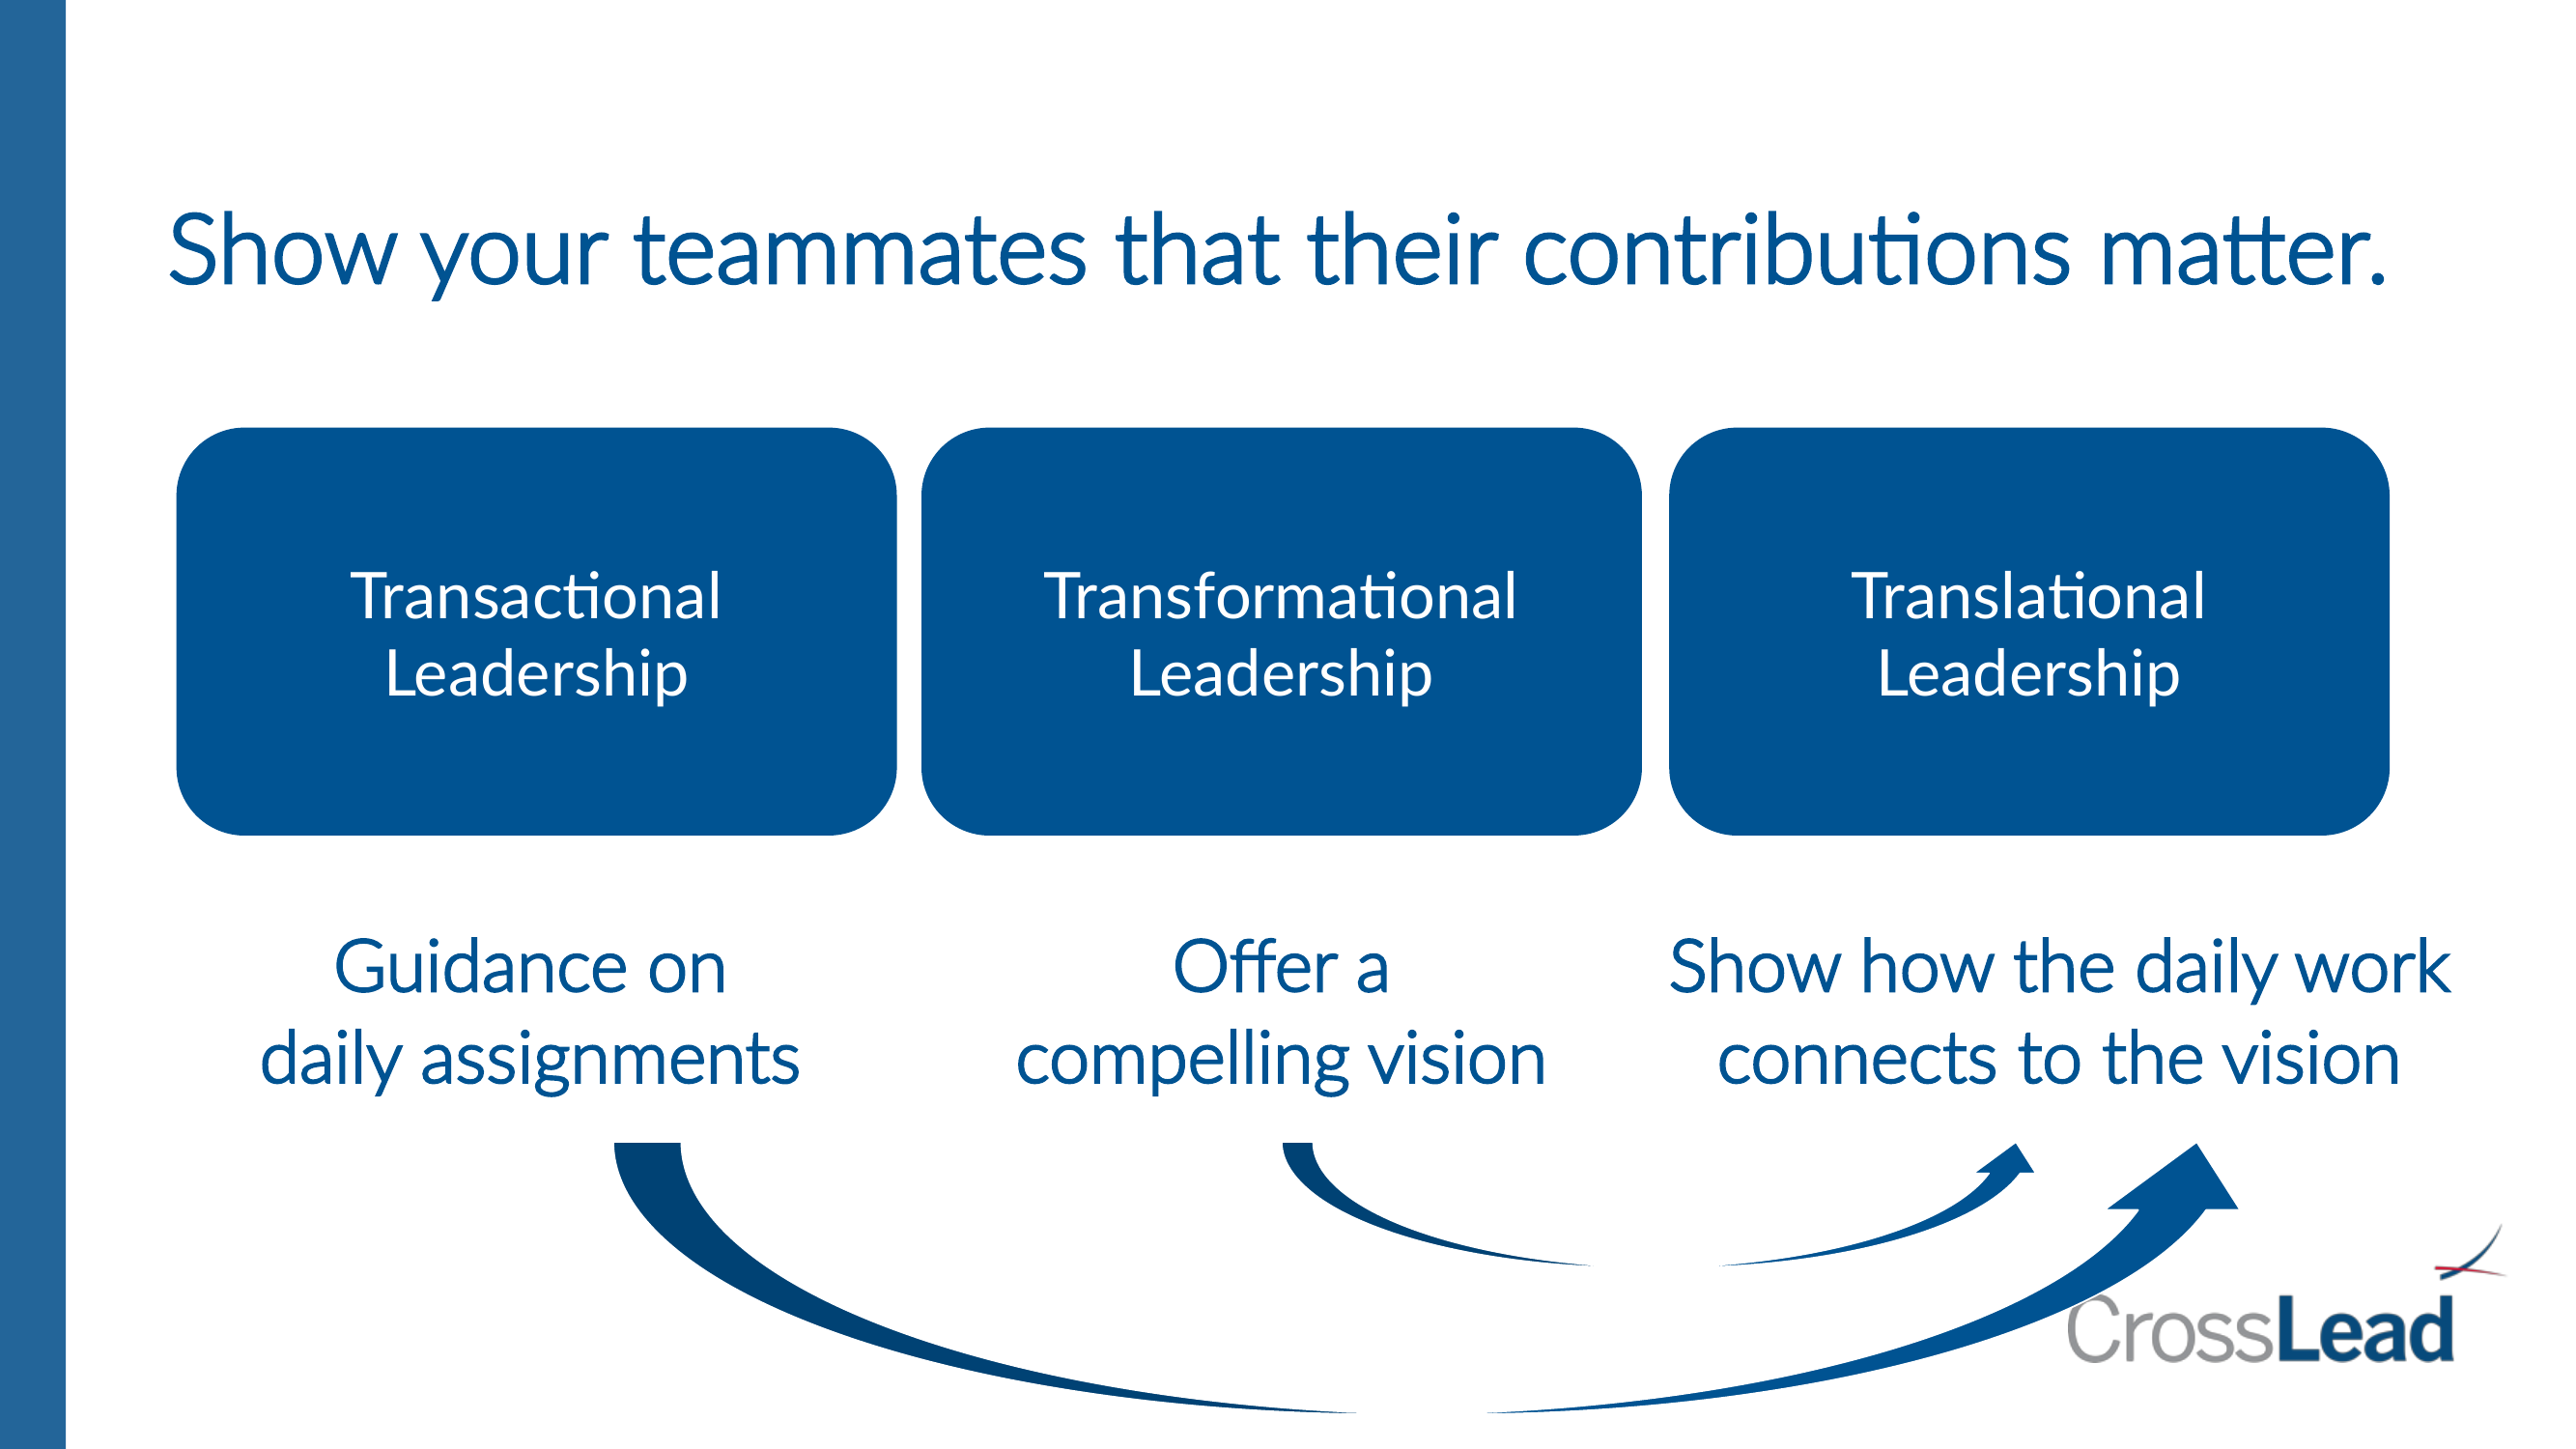

Show your teammates that their contributions matter.

Transactional Leadership
Transformational Leadership
Translational Leadership
Guidance on daily assignments
Offer a compelling vision
Show how the daily work connects to the vision